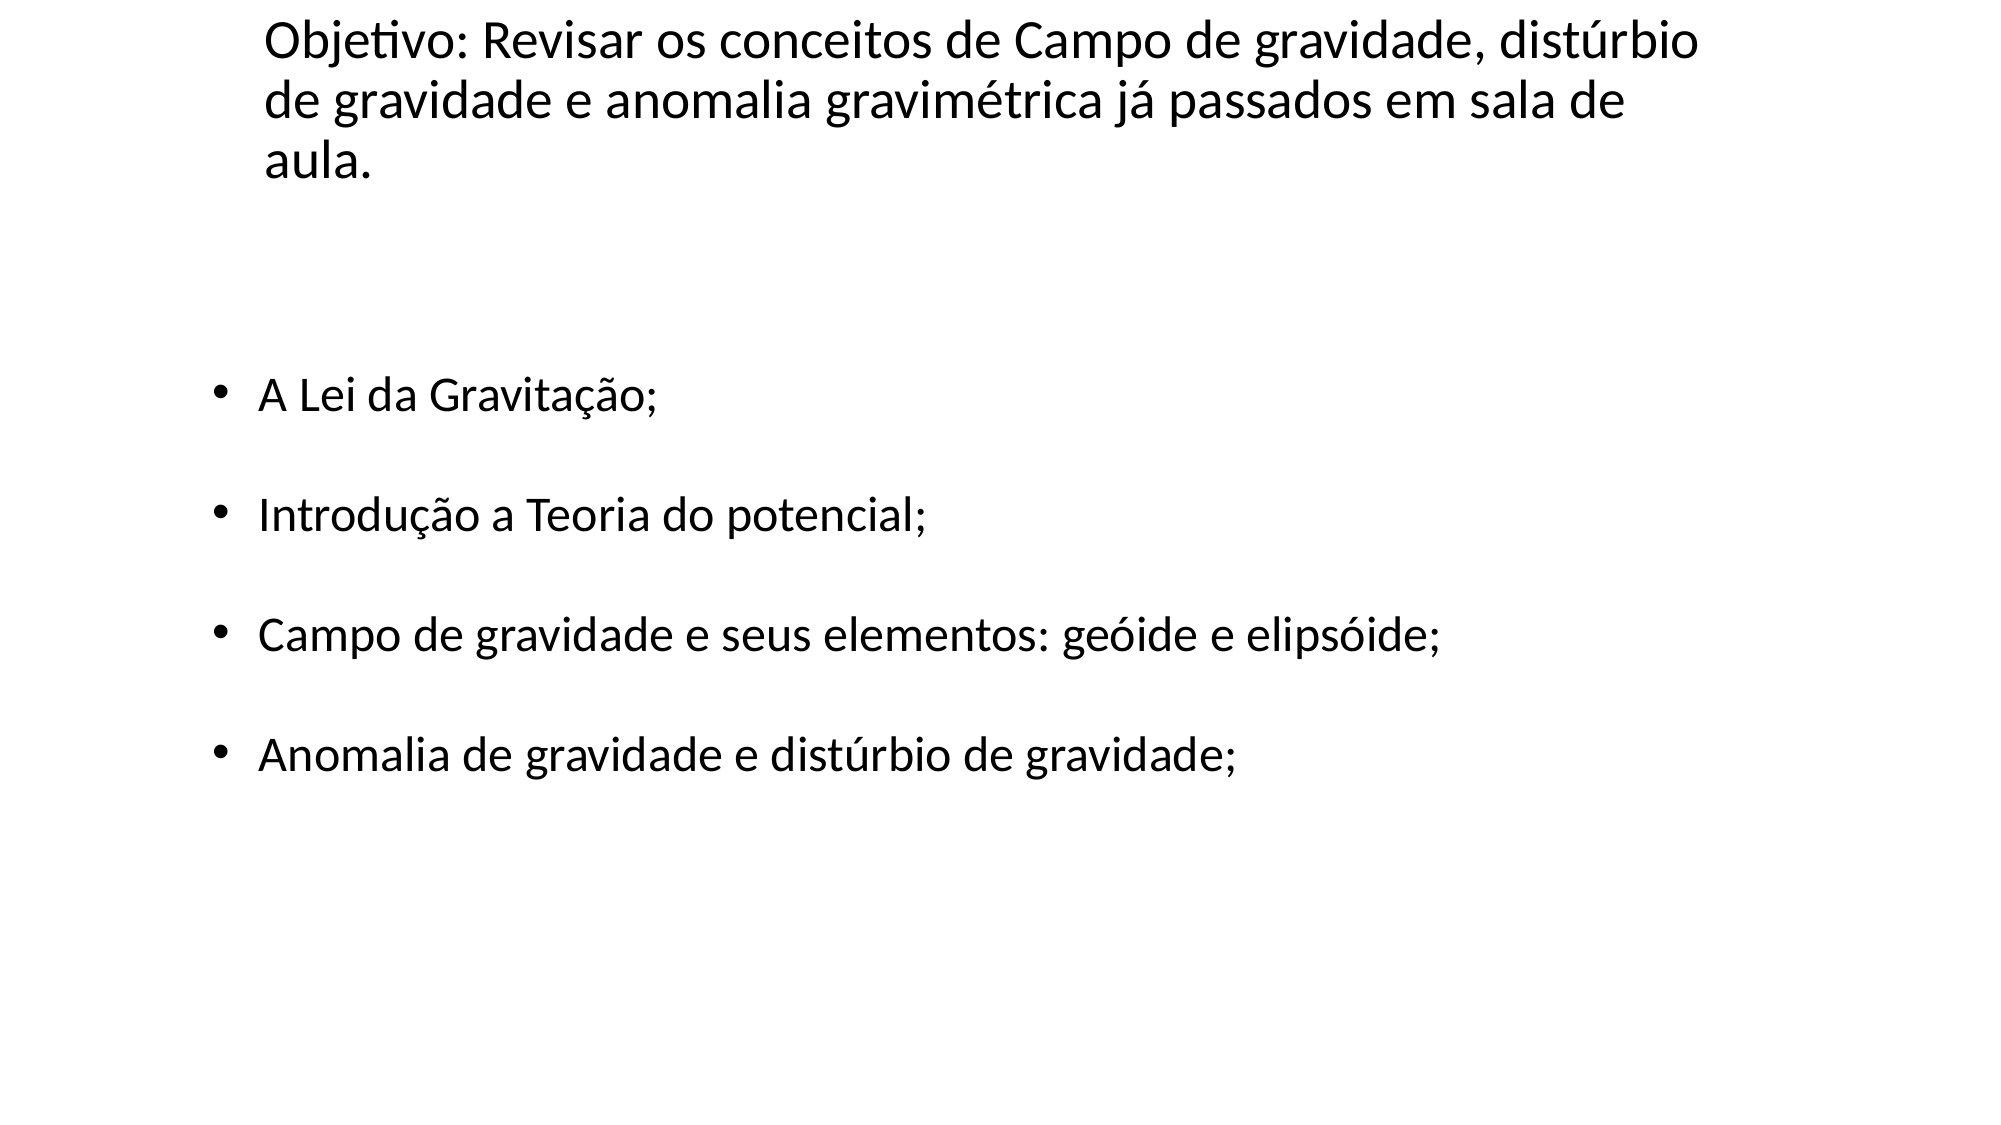

# Objetivo: Revisar os conceitos de Campo de gravidade, distúrbio de gravidade e anomalia gravimétrica já passados em sala de aula.

A Lei da Gravitação;

Introdução a Teoria do potencial;

Campo de gravidade e seus elementos: geóide e elipsóide;

Anomalia de gravidade e distúrbio de gravidade;